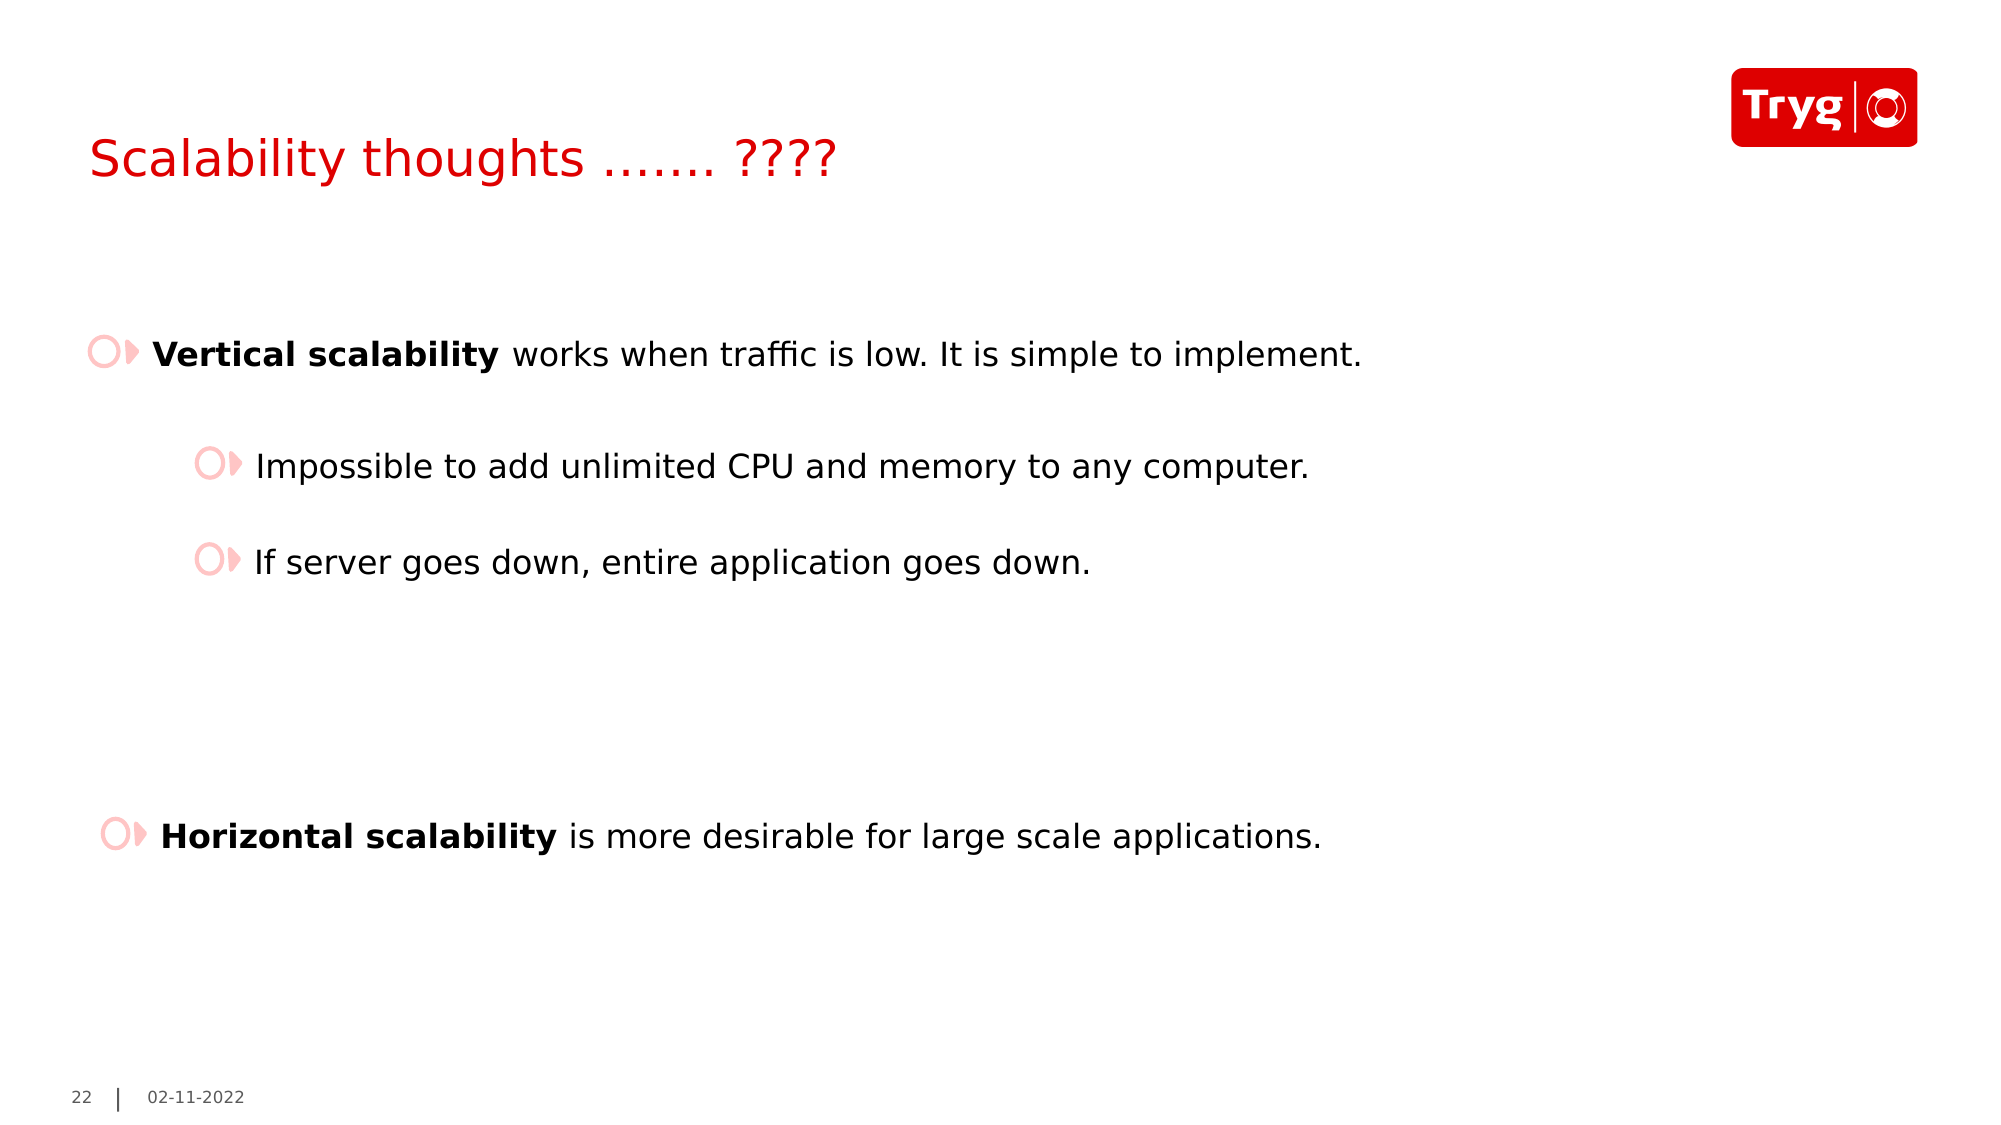

# Scalability thoughts ……. ????
Vertical scalability works when traffic is low. It is simple to implement.

Impossible to add unlimited CPU and memory to any computer.

If server goes down, entire application goes down.

Horizontal scalability is more desirable for large scale applications.

22
02-11-2022